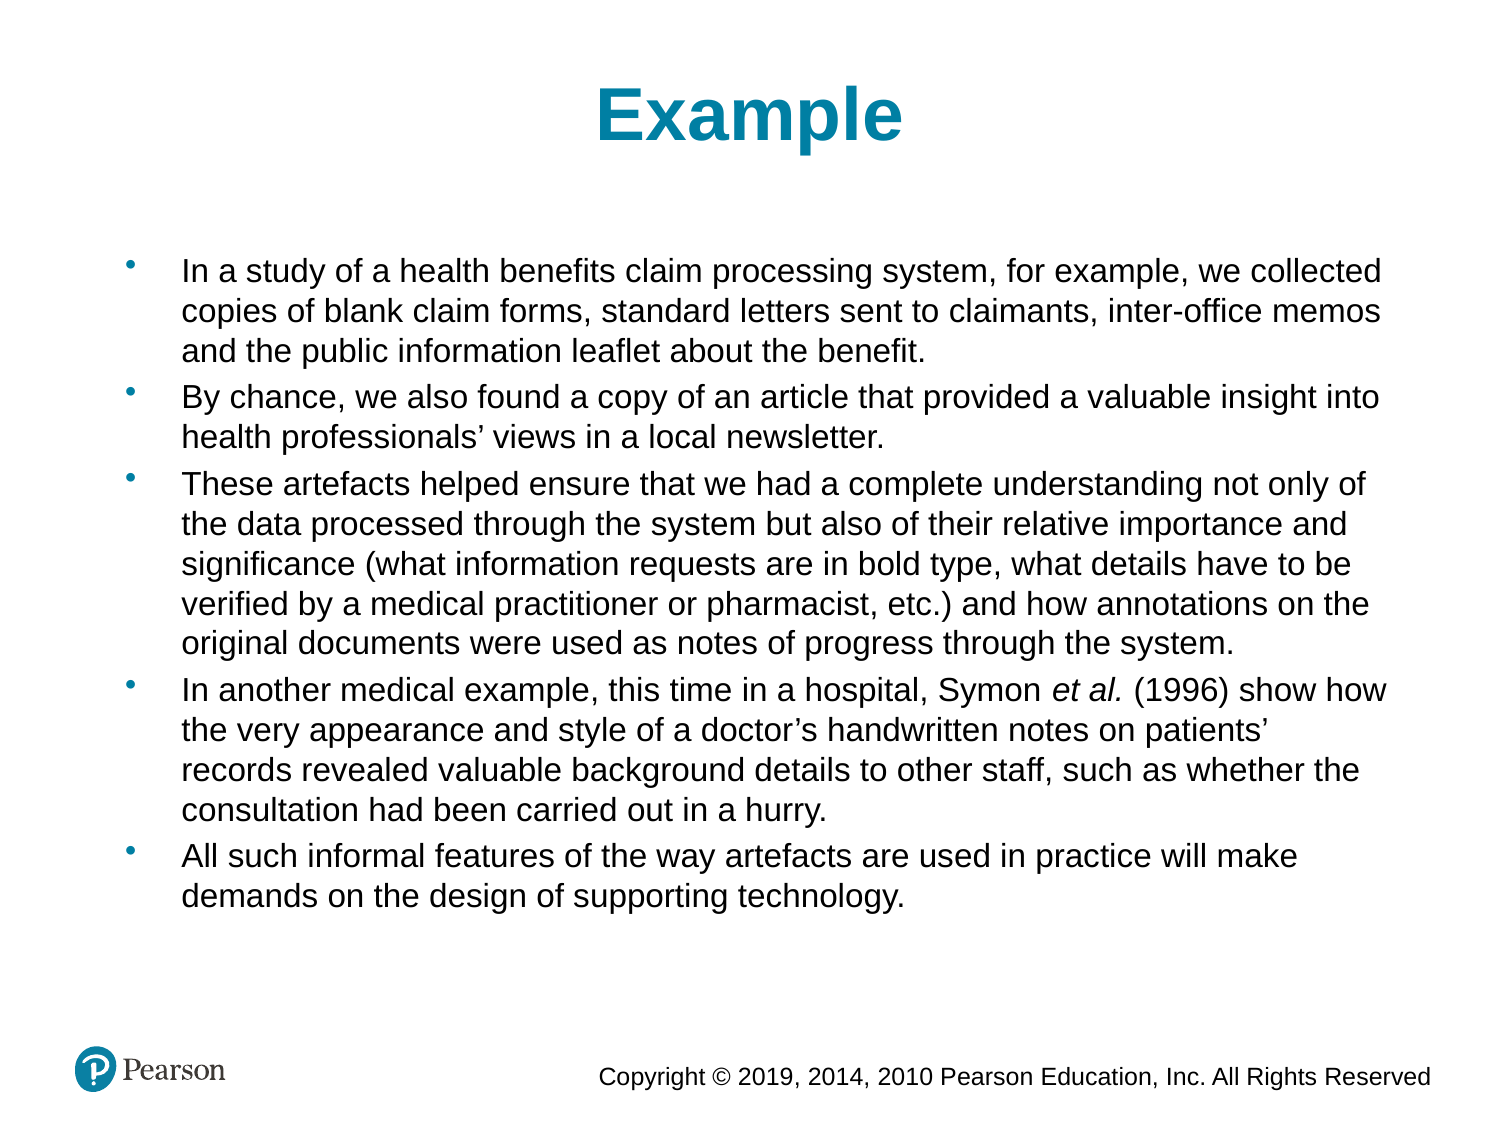

Example
In a study of a health benefits claim processing system, for example, we collected copies of blank claim forms, standard letters sent to claimants, inter-office memos and the public information leaflet about the benefit.
By chance, we also found a copy of an article that provided a valuable insight into health professionals’ views in a local newsletter.
These artefacts helped ensure that we had a complete understanding not only of the data processed through the system but also of their relative importance and significance (what information requests are in bold type, what details have to be verified by a medical practitioner or pharmacist, etc.) and how annotations on the original documents were used as notes of progress through the system.
In another medical example, this time in a hospital, Symon et al. (1996) show how the very appearance and style of a doctor’s handwritten notes on patients’ records revealed valuable background details to other staff, such as whether the consultation had been carried out in a hurry.
All such informal features of the way artefacts are used in practice will make demands on the design of supporting technology.